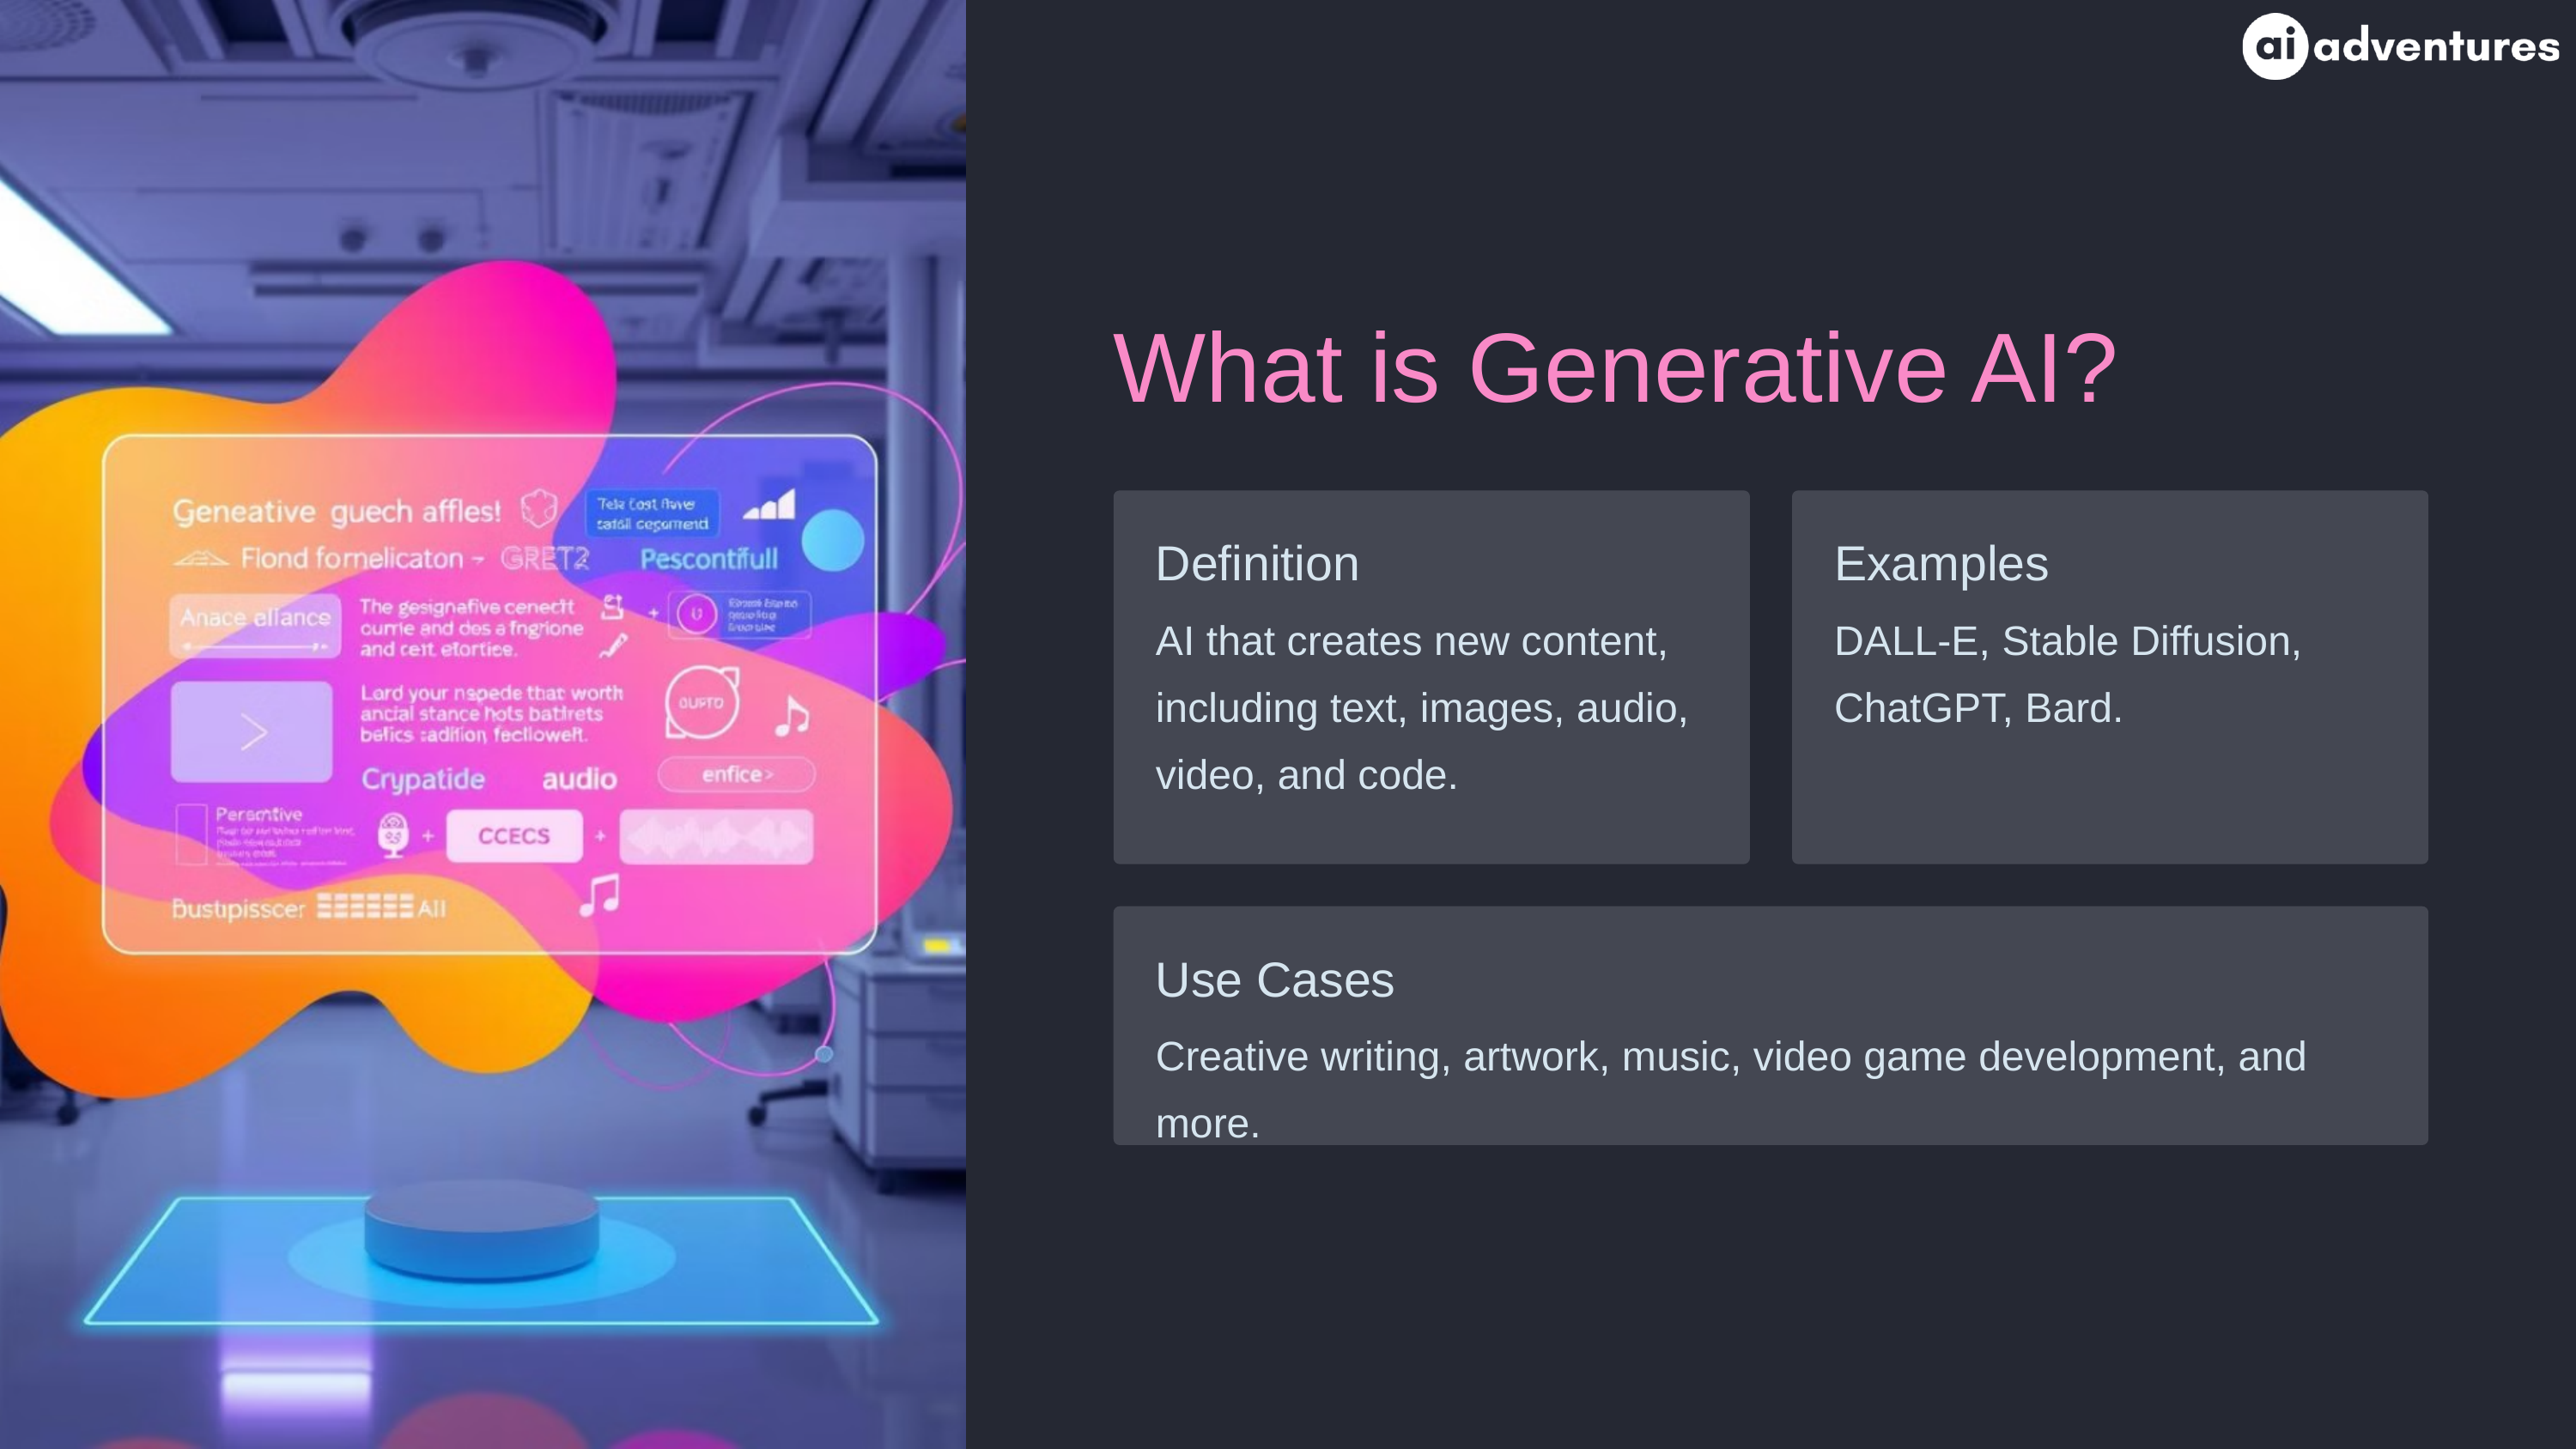

What is Generative AI?

Definition

Examples

AI that creates new content, including text, images, audio, video, and code.

DALL-E, Stable Diffusion, ChatGPT, Bard.

Use Cases

Creative writing, artwork, music, video game development, and more.